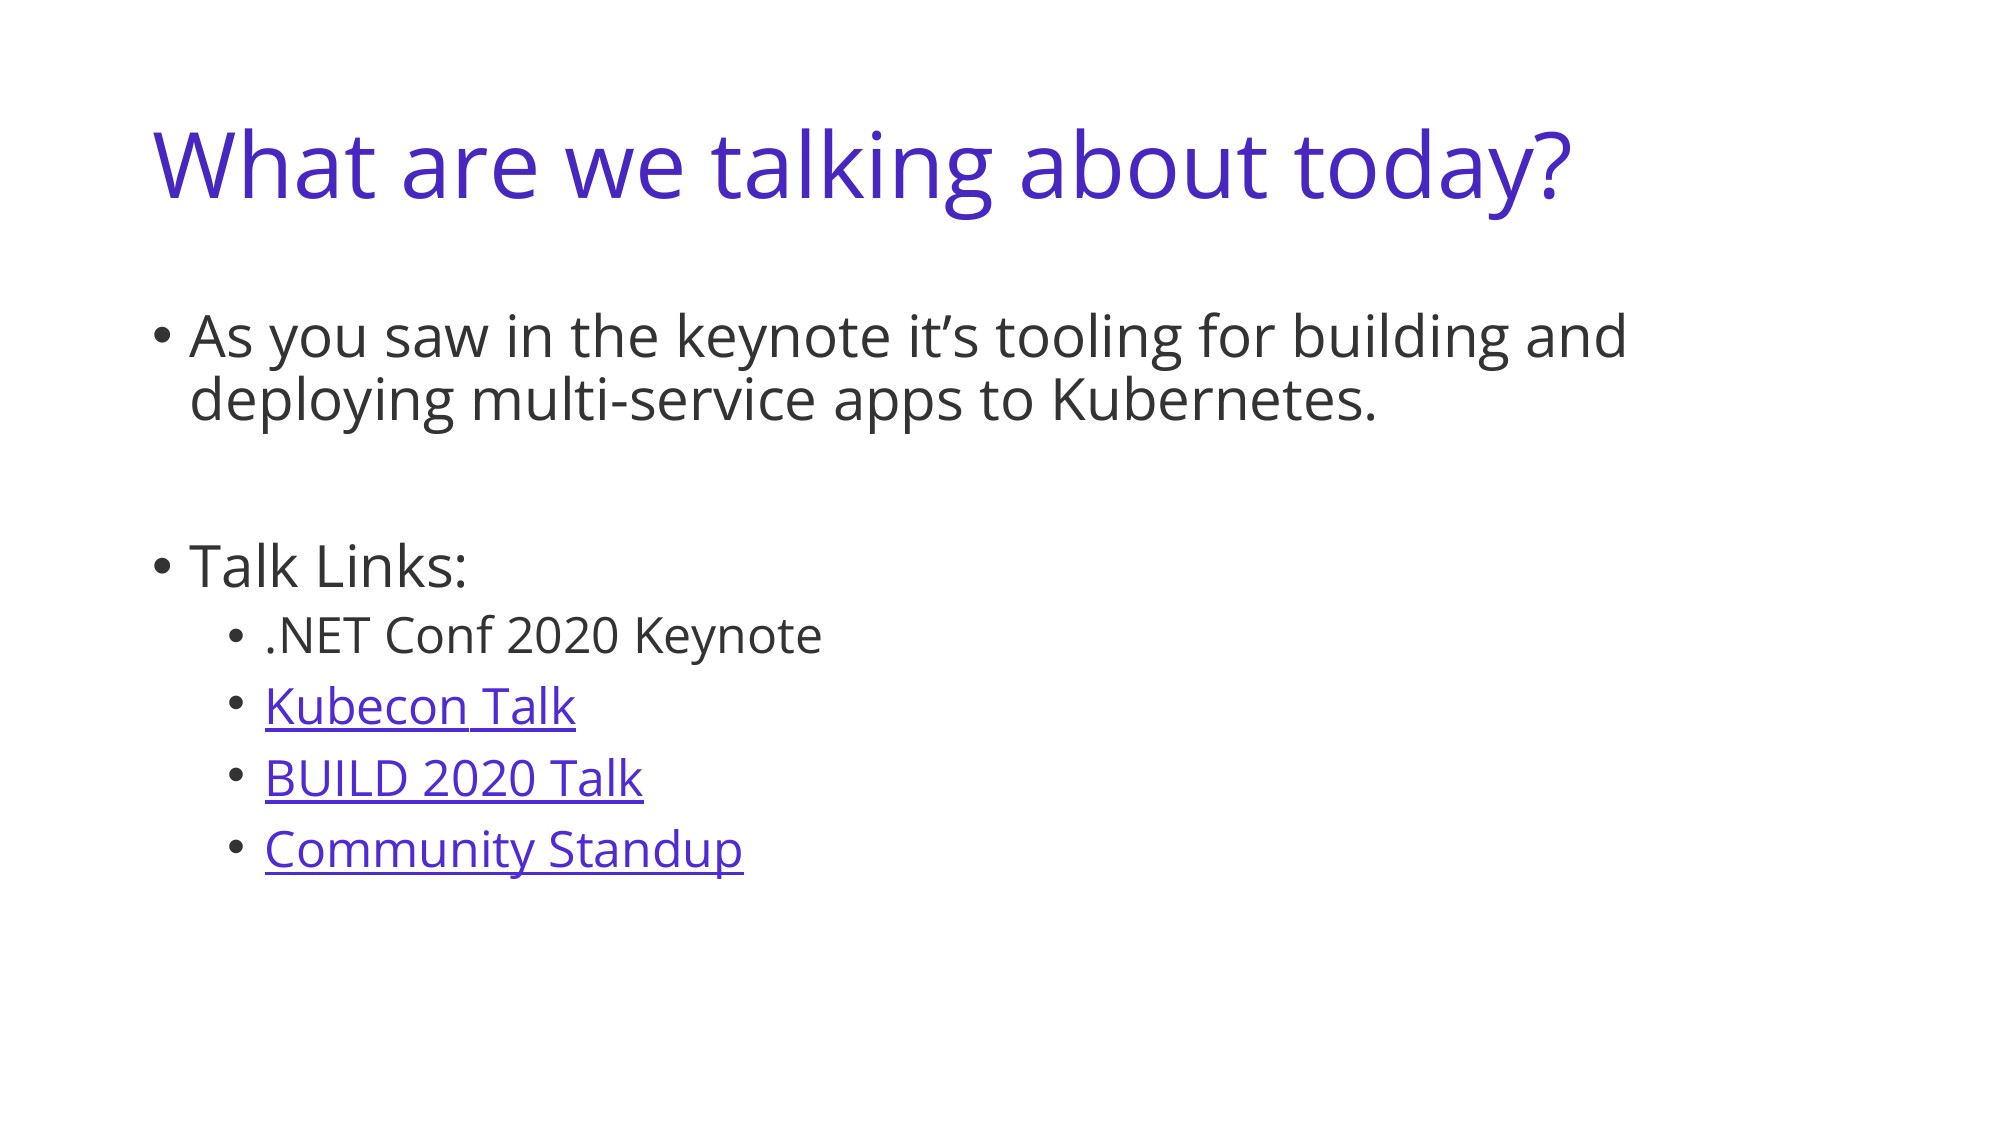

# What are we talking about today?
As you saw in the keynote it’s tooling for building and deploying multi-service apps to Kubernetes.

Talk Links:
.NET Conf 2020 Keynote
Kubecon Talk
BUILD 2020 Talk
Community Standup